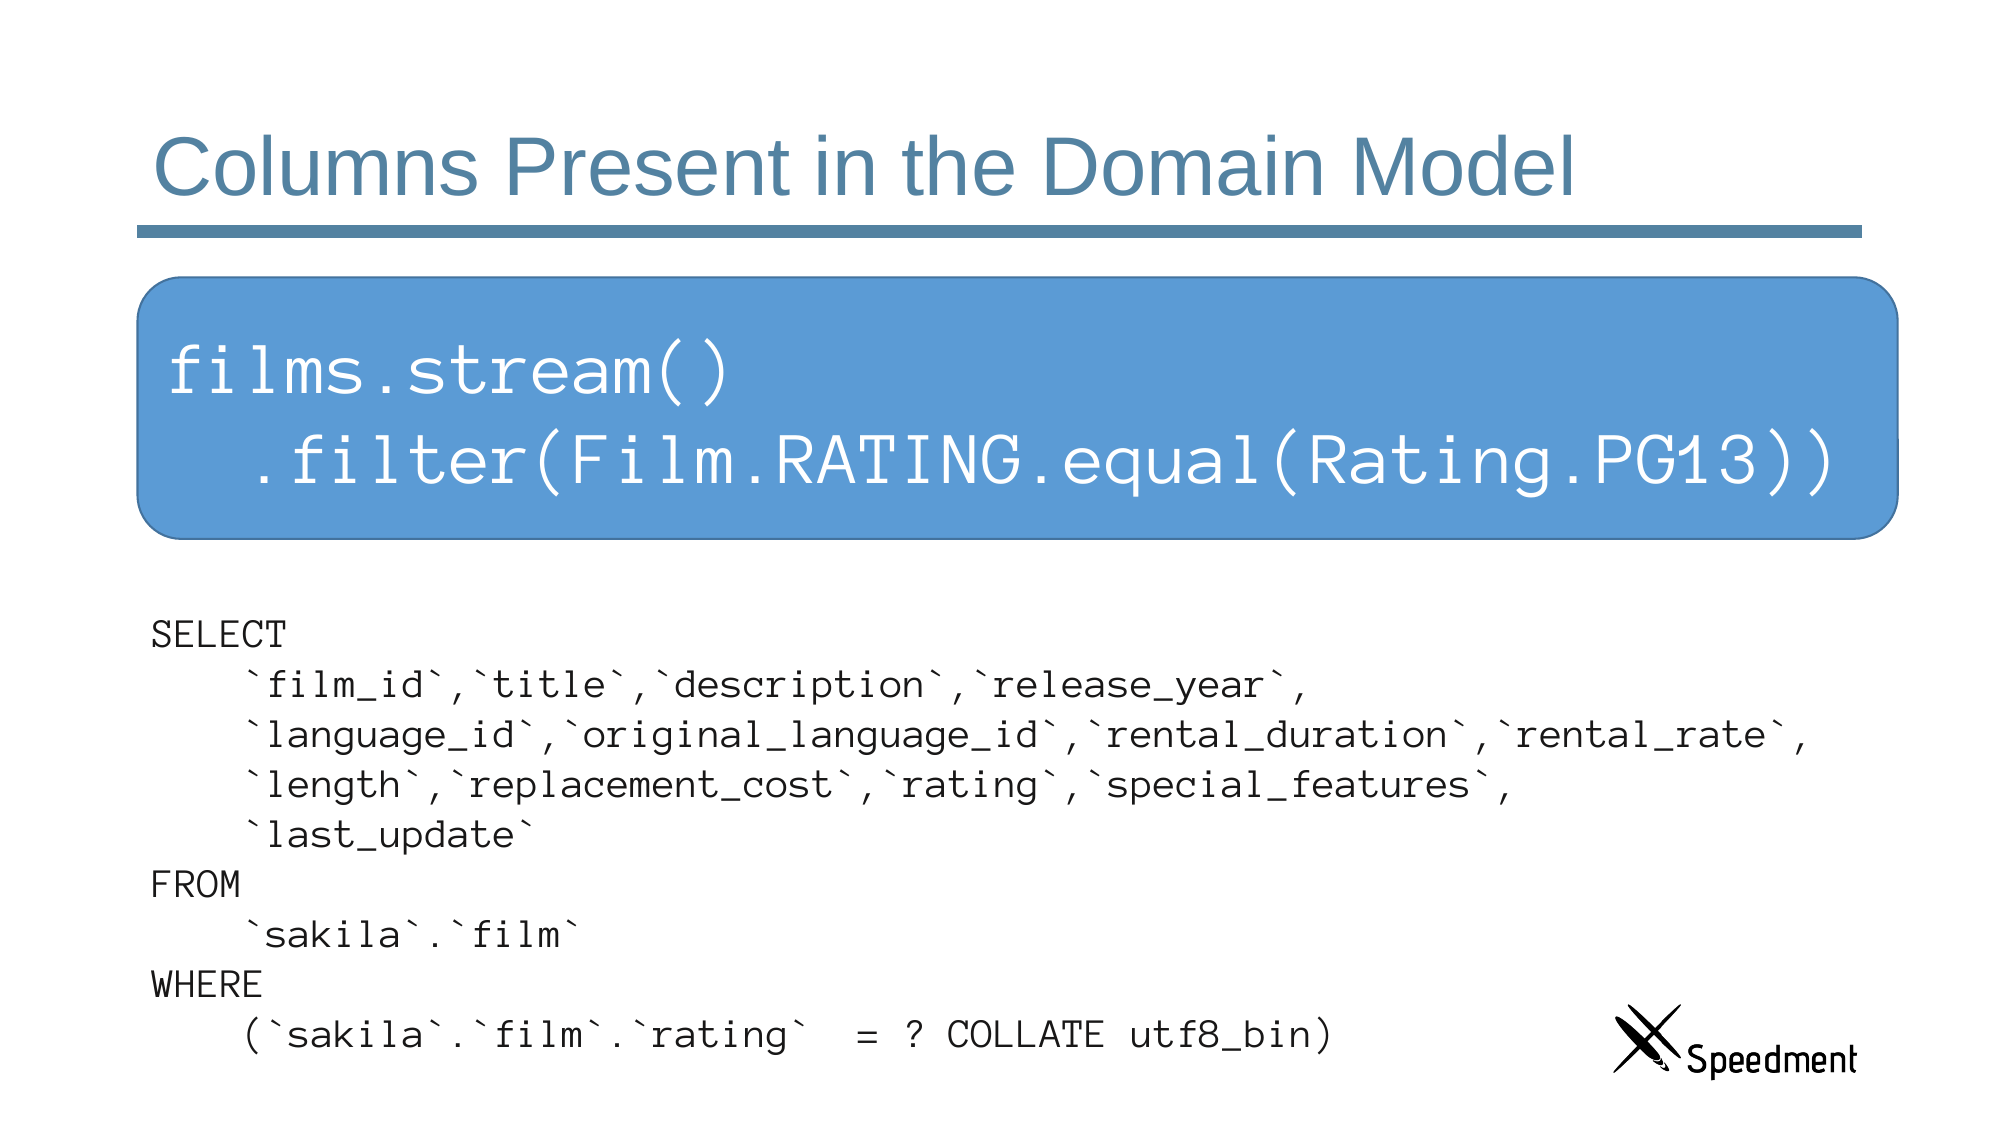

# Columns Present in the Domain Model
films.stream()
  .filter(Film.RATING.equal(Rating.PG13))

SELECT
    `film_id`,`title`,`description`,`release_year`,
    `language_id`,`original_language_id`,`rental_duration`,`rental_rate`,
    `length`,`replacement_cost`,`rating`,`special_features`,
    `last_update`
FROM
    `sakila`.`film`
WHERE
    (`sakila`.`film`.`rating`  = ? COLLATE utf8_bin)